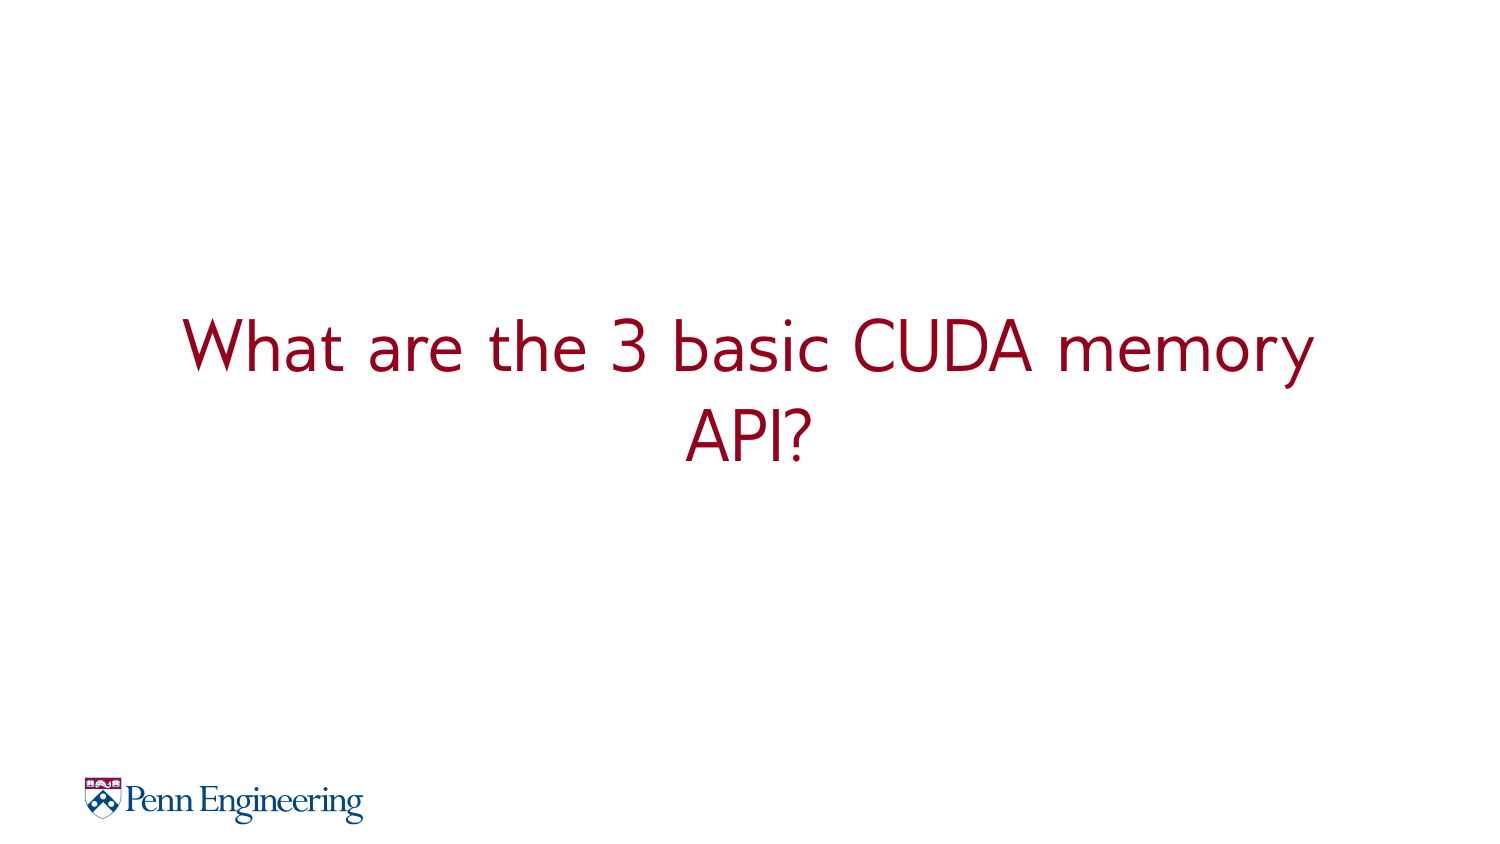

# What are the 3 basic CUDA memory API?